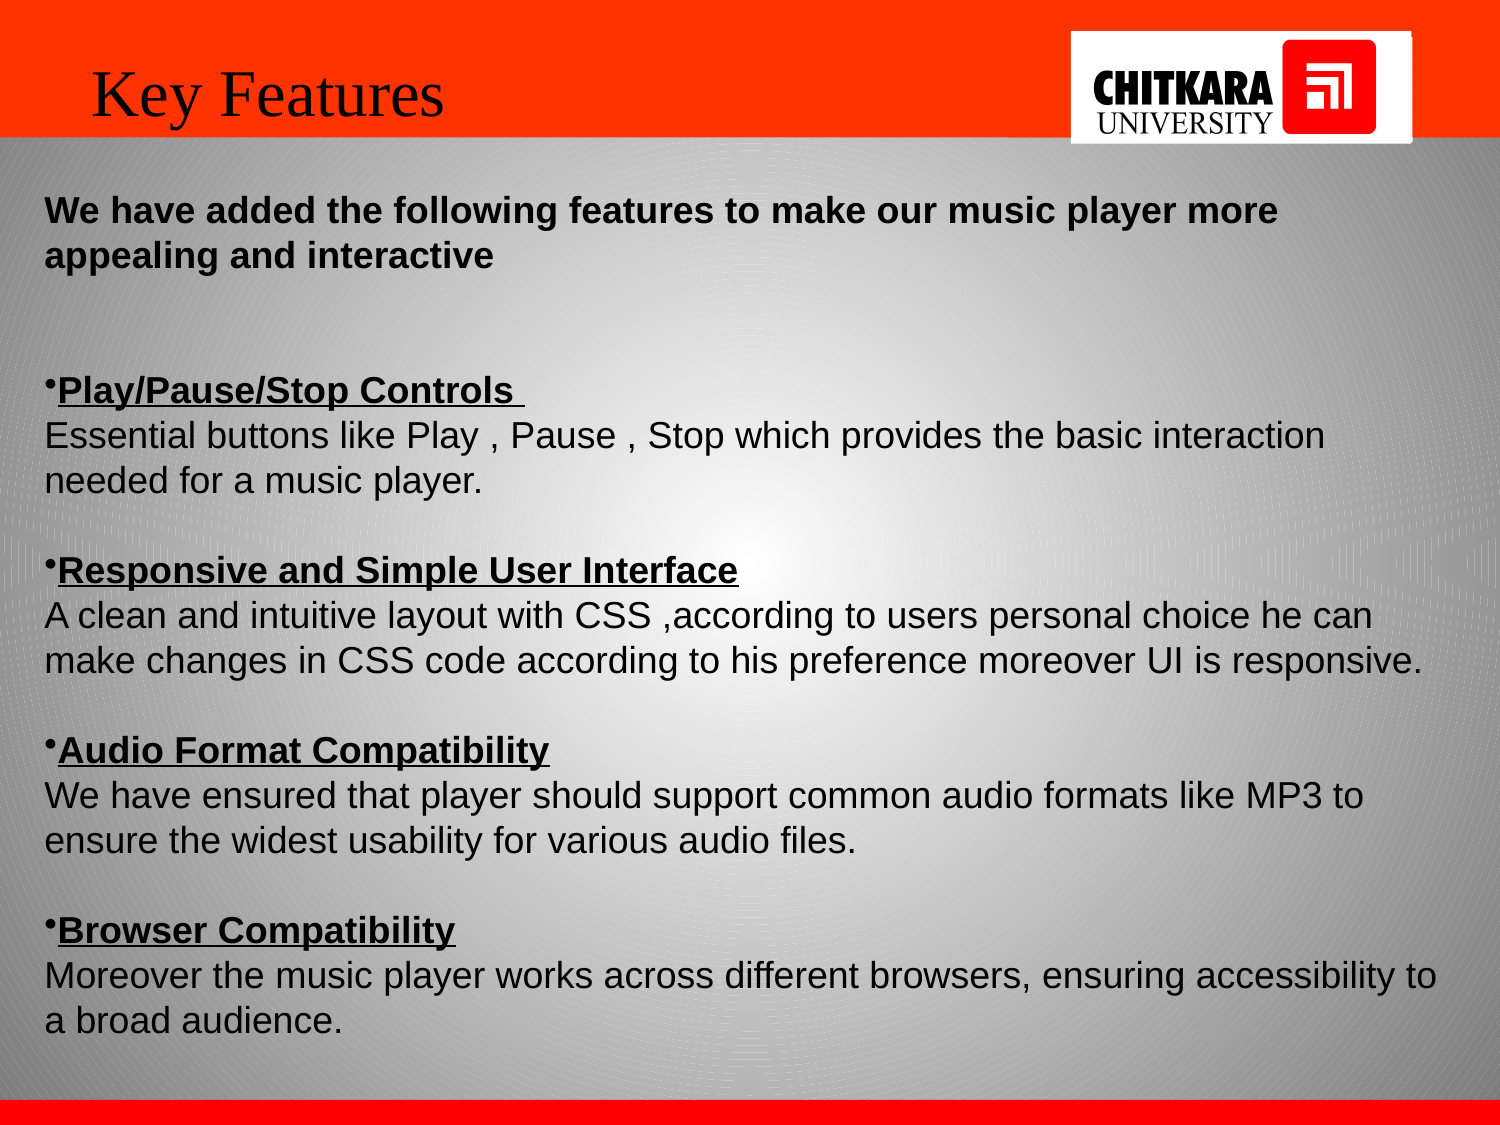

We have added the following features to make our music player more appealing and interactive

Play/Pause/Stop Controls
Essential buttons like Play , Pause , Stop which provides the basic interaction needed for a music player.

Responsive and Simple User Interface
A clean and intuitive layout with CSS ,according to users personal choice he can make changes in CSS code according to his preference moreover UI is responsive.

Audio Format Compatibility
We have ensured that player should support common audio formats like MP3 to ensure the widest usability for various audio files.

Browser Compatibility
Moreover the music player works across different browsers, ensuring accessibility to a broad audience.
Key Features